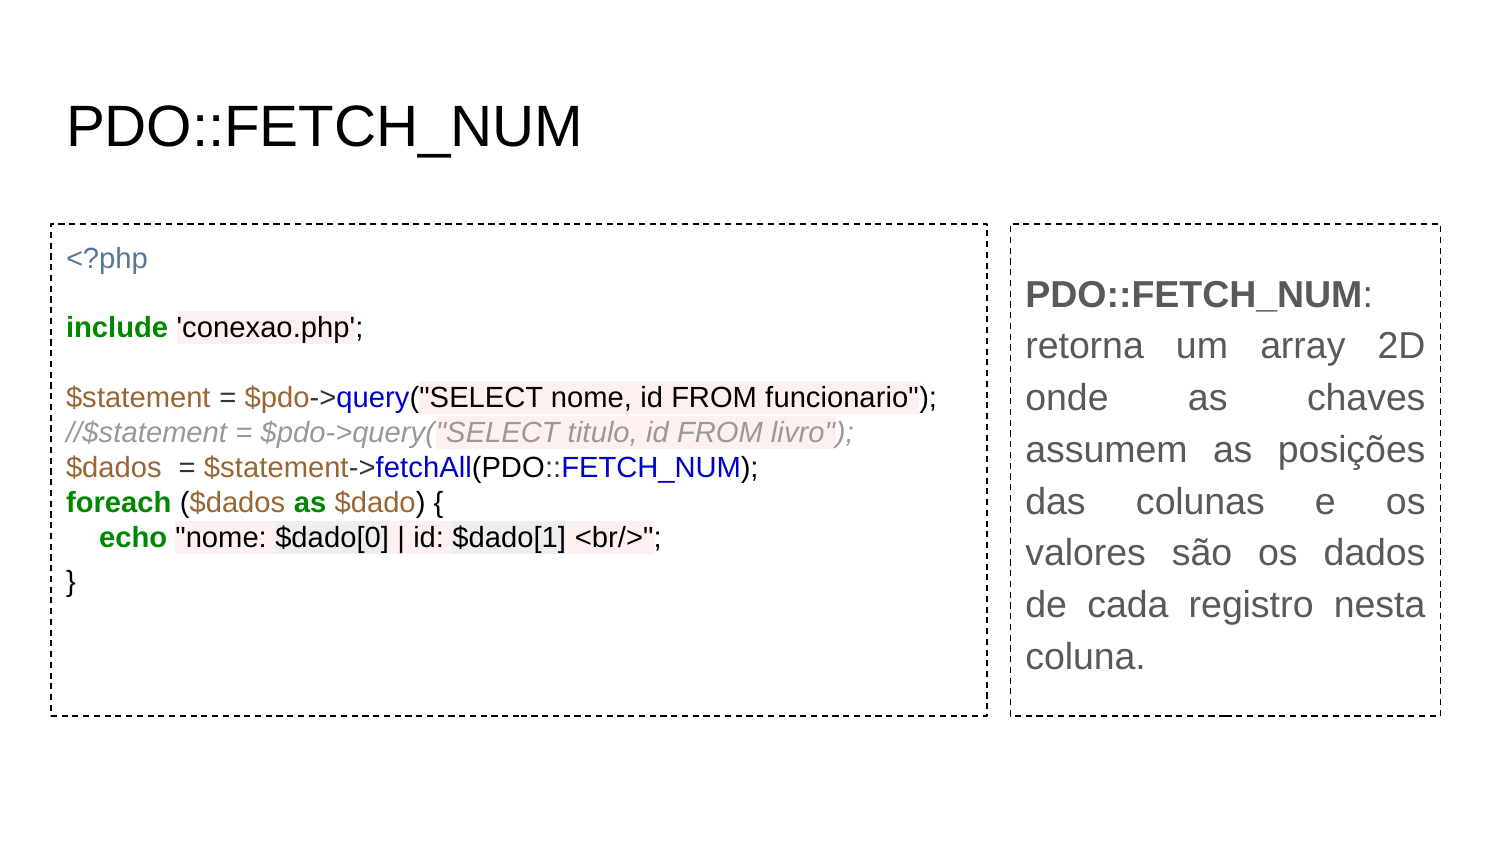

# PDO::FETCH_NUM
PDO::FETCH_NUM: retorna um array 2D onde as chaves assumem as posições das colunas e os valores são os dados de cada registro nesta coluna.
<?php

include 'conexao.php';

$statement = $pdo->query("SELECT nome, id FROM funcionario");
//$statement = $pdo->query("SELECT titulo, id FROM livro");
$dados  = $statement->fetchAll(PDO::FETCH_NUM);
foreach ($dados as $dado) {
    echo "nome: $dado[0] | id: $dado[1] <br/>";
}